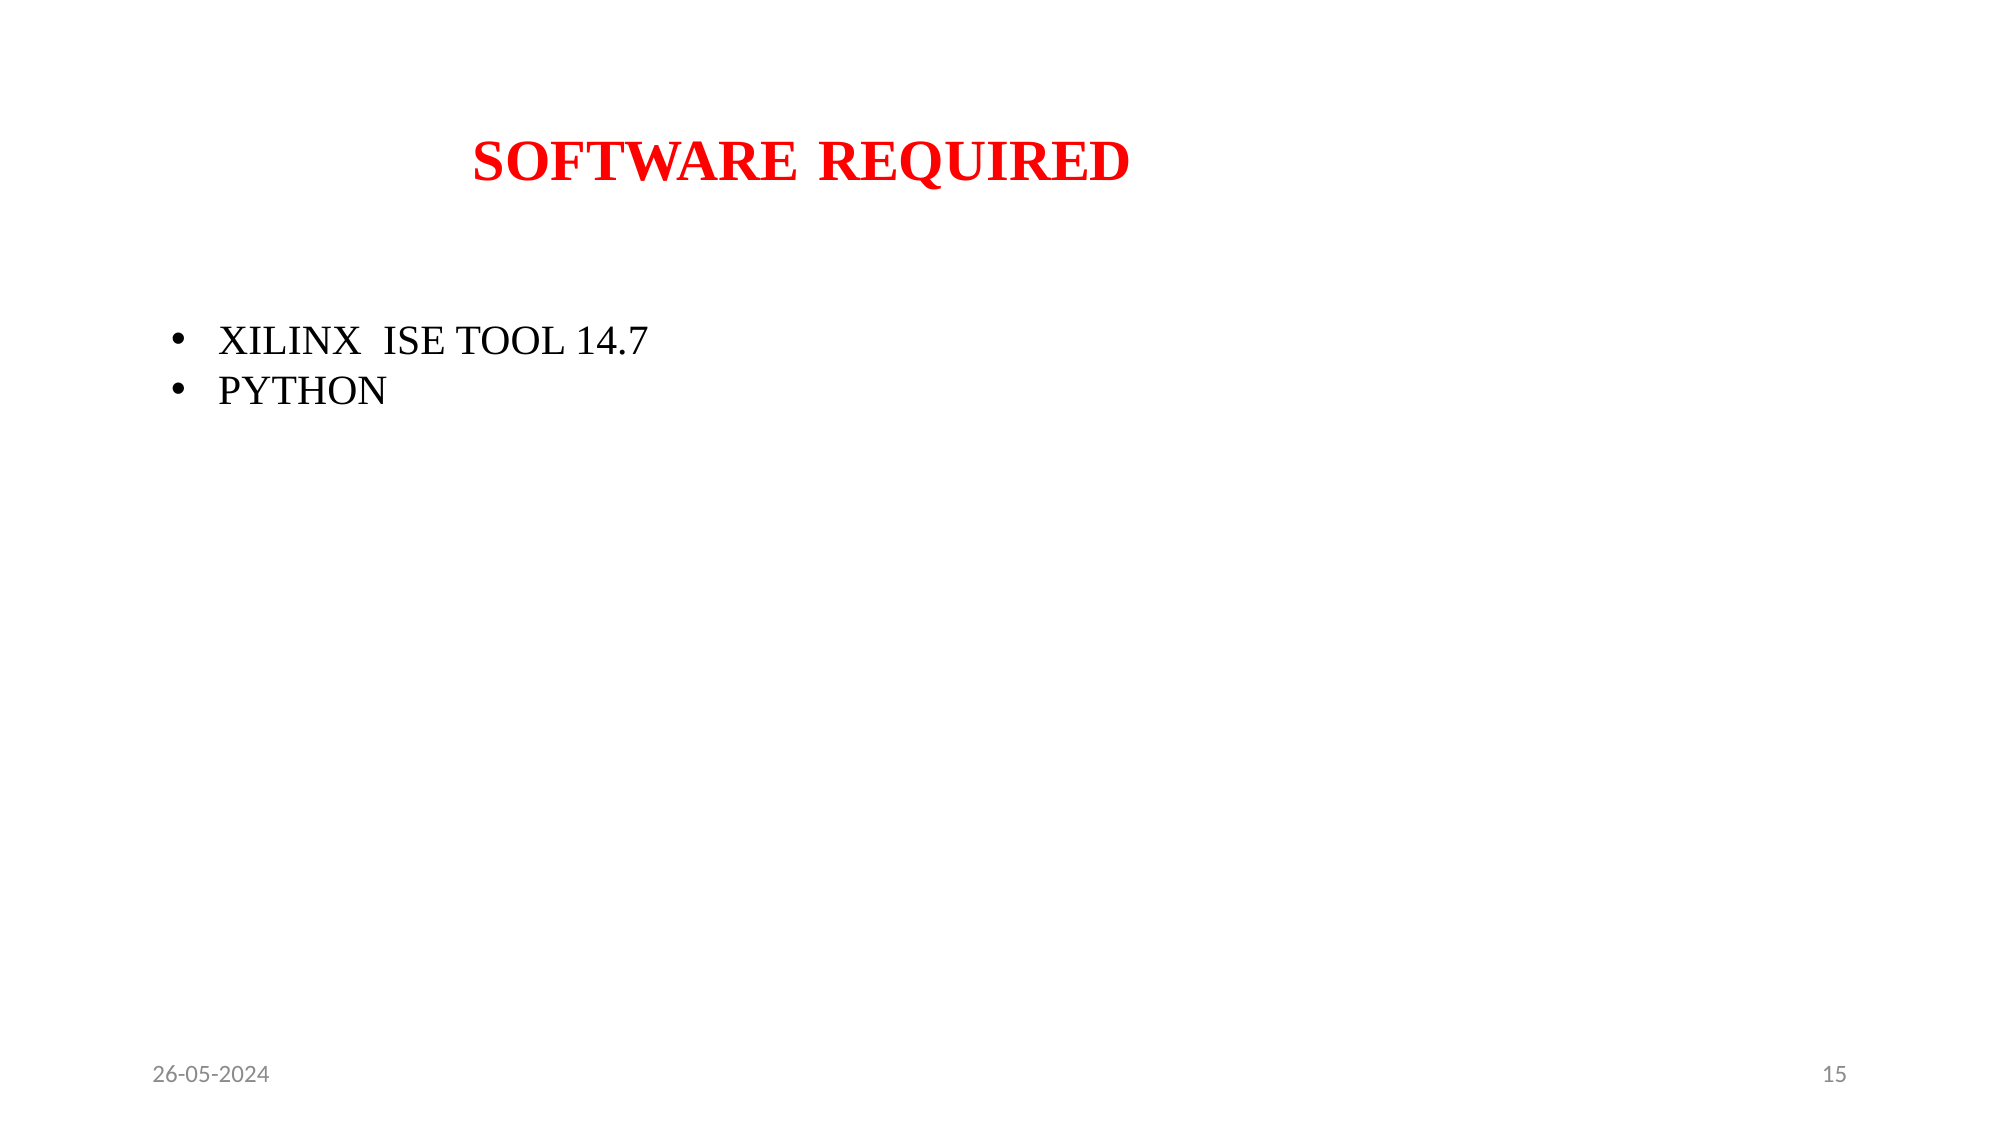

SOFTWARE REQUIRED
XILINX  ISE TOOL 14.7
PYTHON

26-05-2024
15